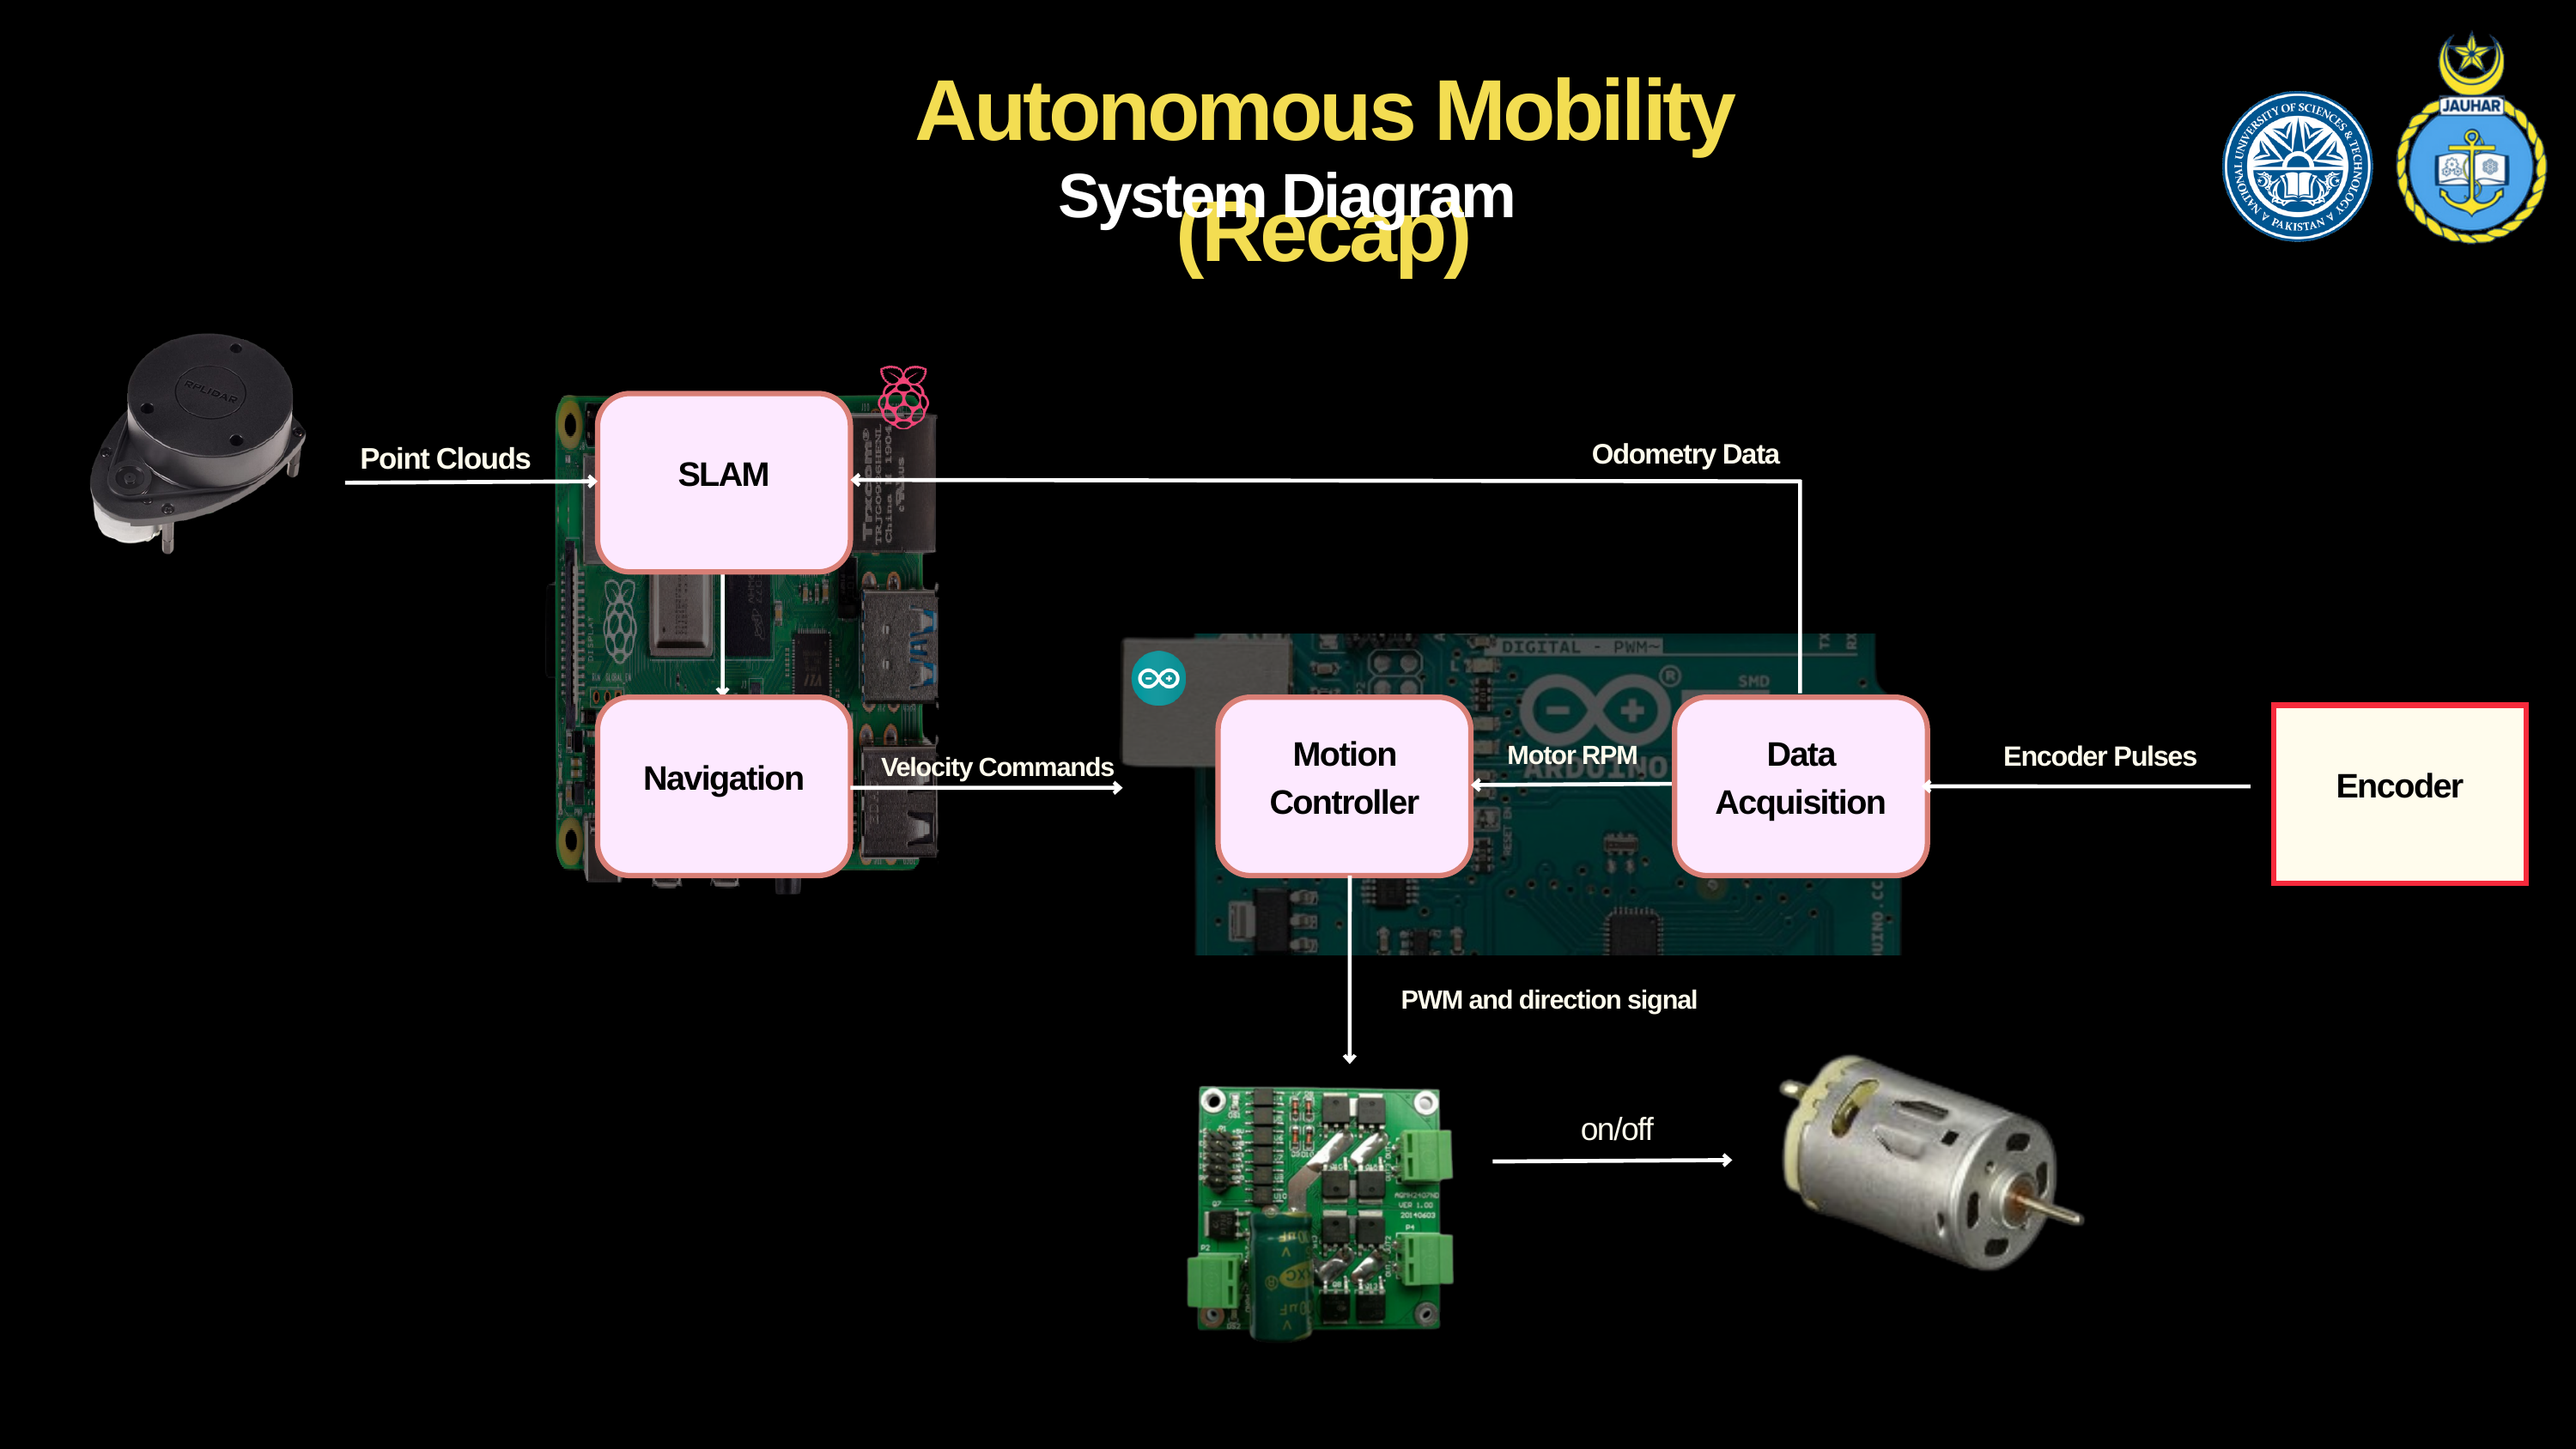

Autonomous Mobility (Recap)

System Diagram

SLAM

Odometry Data
Point Clouds

Navigation

Motion Controller

Data Acquisition

Encoder
Motor RPM
Encoder Pulses
Velocity Commands

PWM and direction signal

on/off